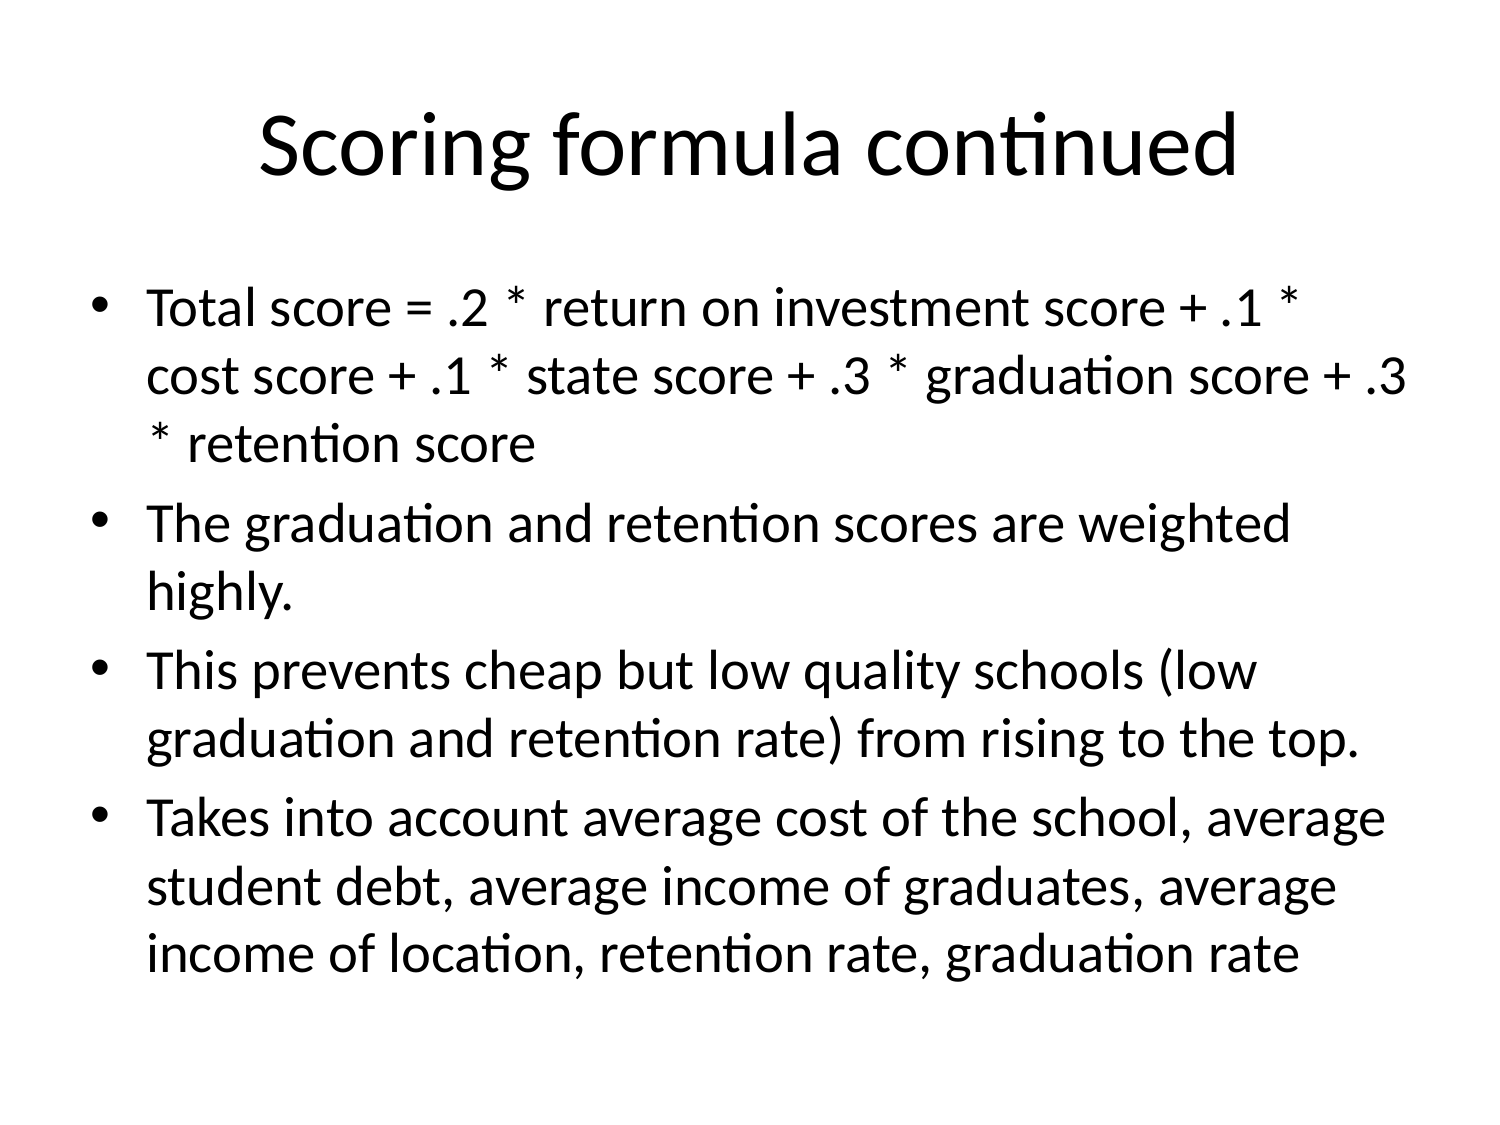

# Scoring formula continued
Total score = .2 * return on investment score + .1 * cost score + .1 * state score + .3 * graduation score + .3 * retention score
The graduation and retention scores are weighted highly.
This prevents cheap but low quality schools (low graduation and retention rate) from rising to the top.
Takes into account average cost of the school, average student debt, average income of graduates, average income of location, retention rate, graduation rate